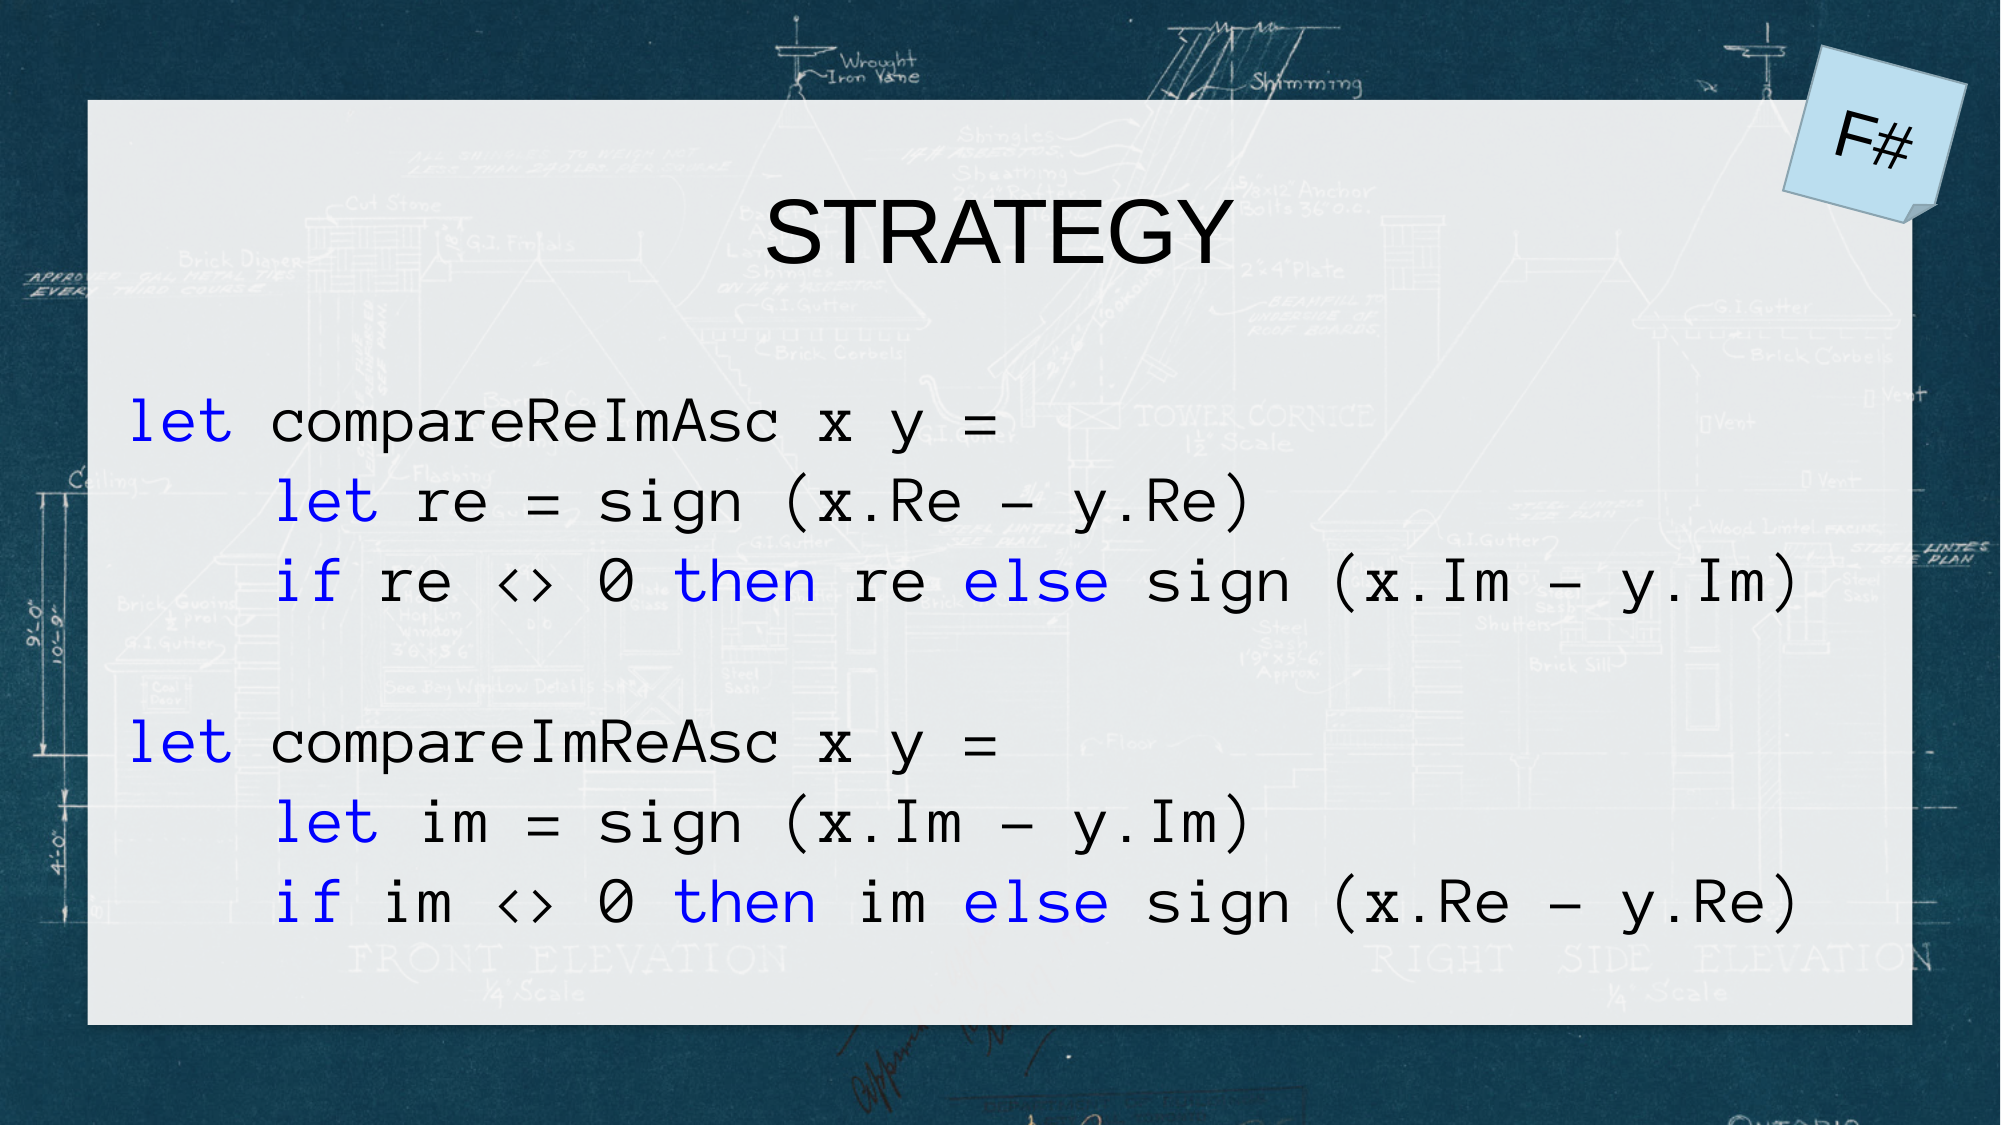

F#
# Strategy
let compareReImAsc x y =
    let re = sign (x.Re - y.Re)
    if re <> 0 then re else sign (x.Im - y.Im)

let compareImReAsc x y =
    let im = sign (x.Im - y.Im)
    if im <> 0 then im else sign (x.Re - y.Re)